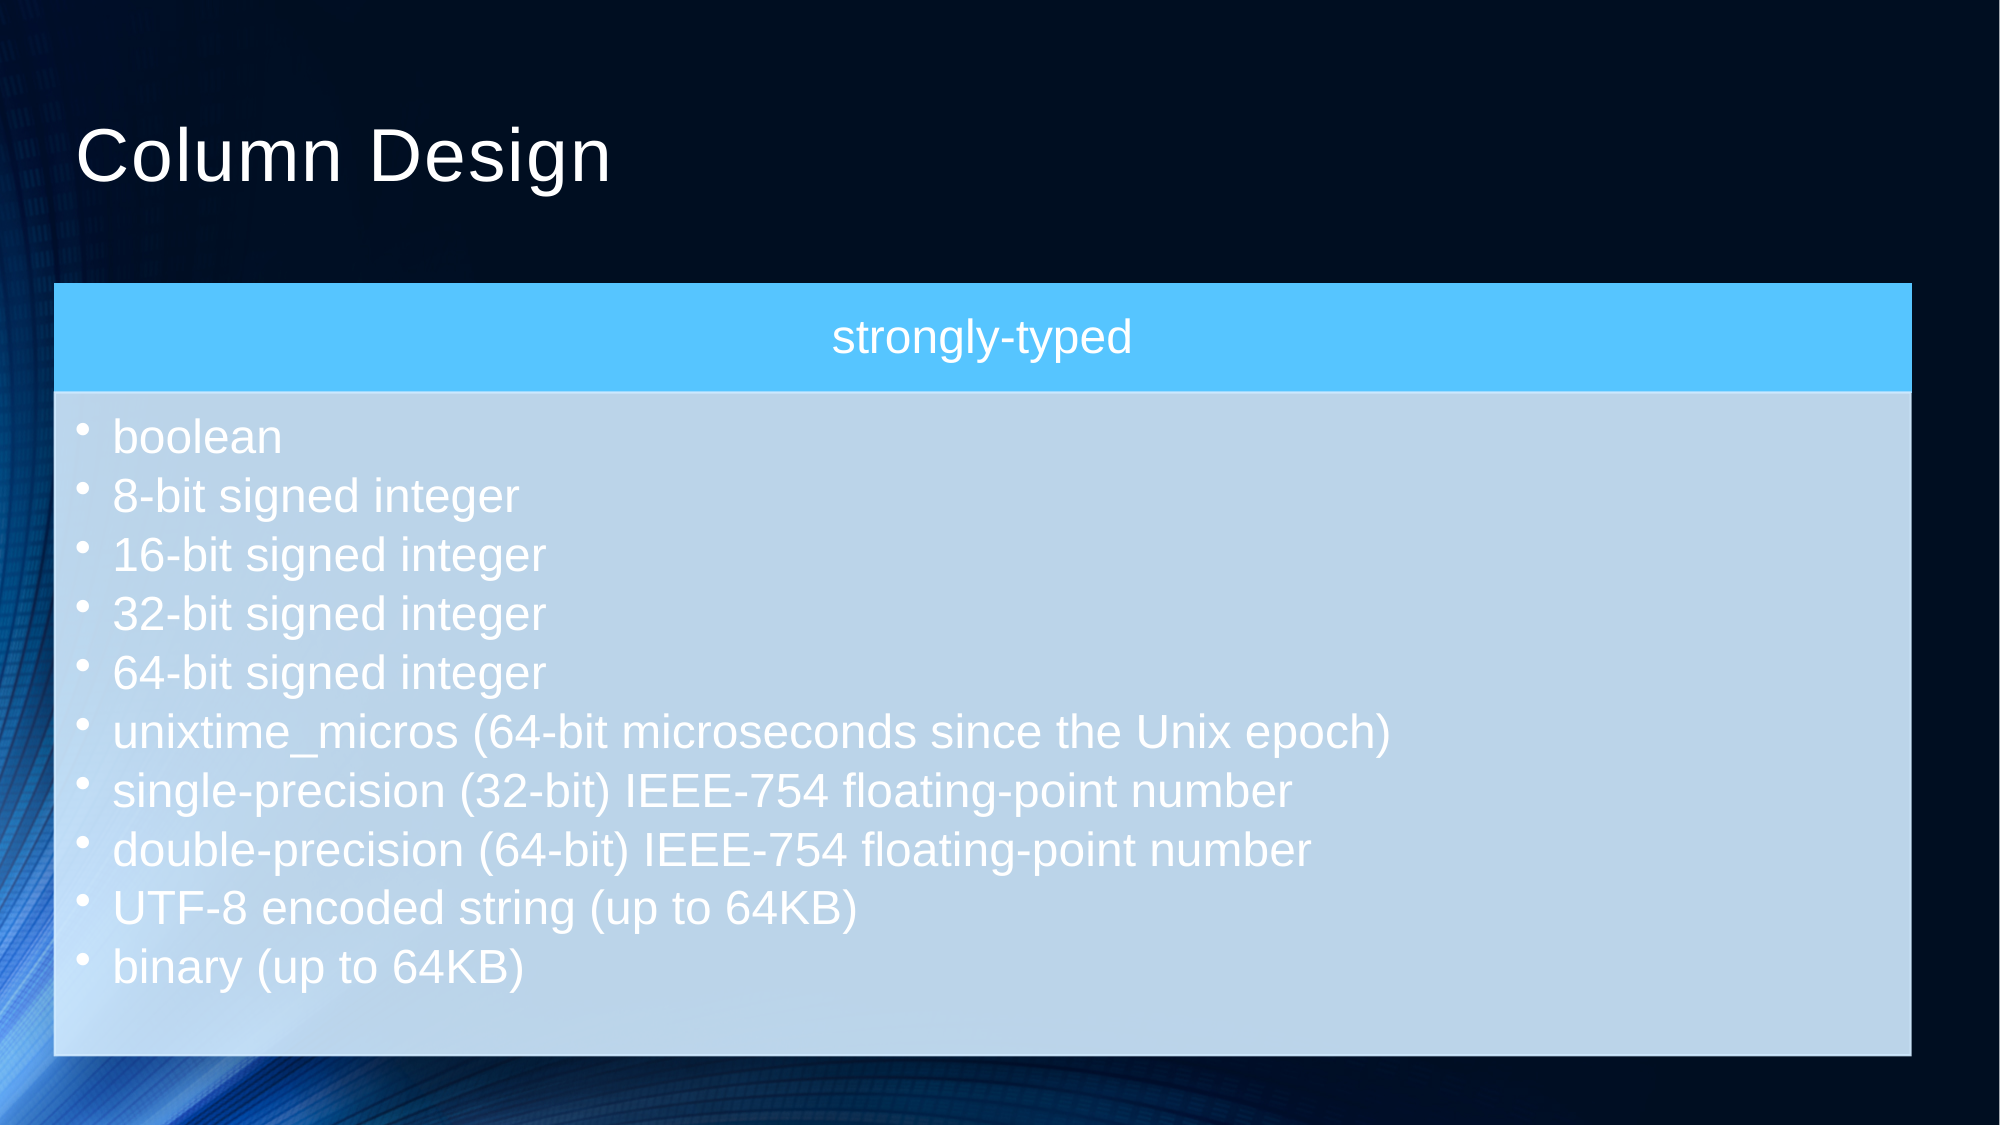

# Column Design
strongly-typed
boolean
8-bit signed integer
16-bit signed integer
32-bit signed integer
64-bit signed integer
unixtime_micros (64-bit microseconds since the Unix epoch)
single-precision (32-bit) IEEE-754 floating-point number
double-precision (64-bit) IEEE-754 floating-point number
UTF-8 encoded string (up to 64KB)
binary (up to 64KB)